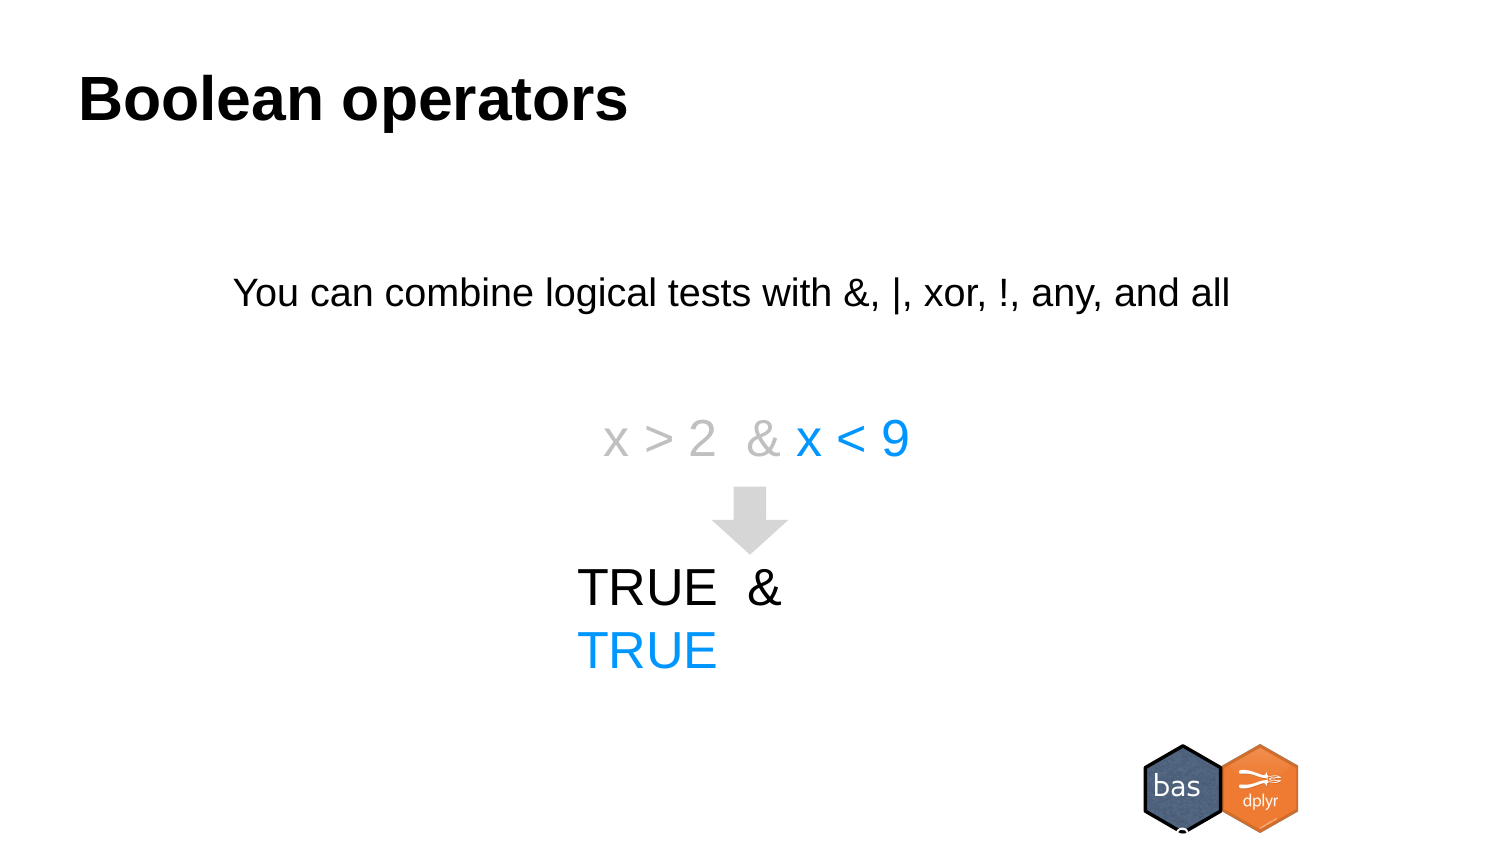

Boolean operators
You can combine logical tests with &, |, xor, !, any, and all
x > 2  & x < 9

TRUE  & TRUE

base  R